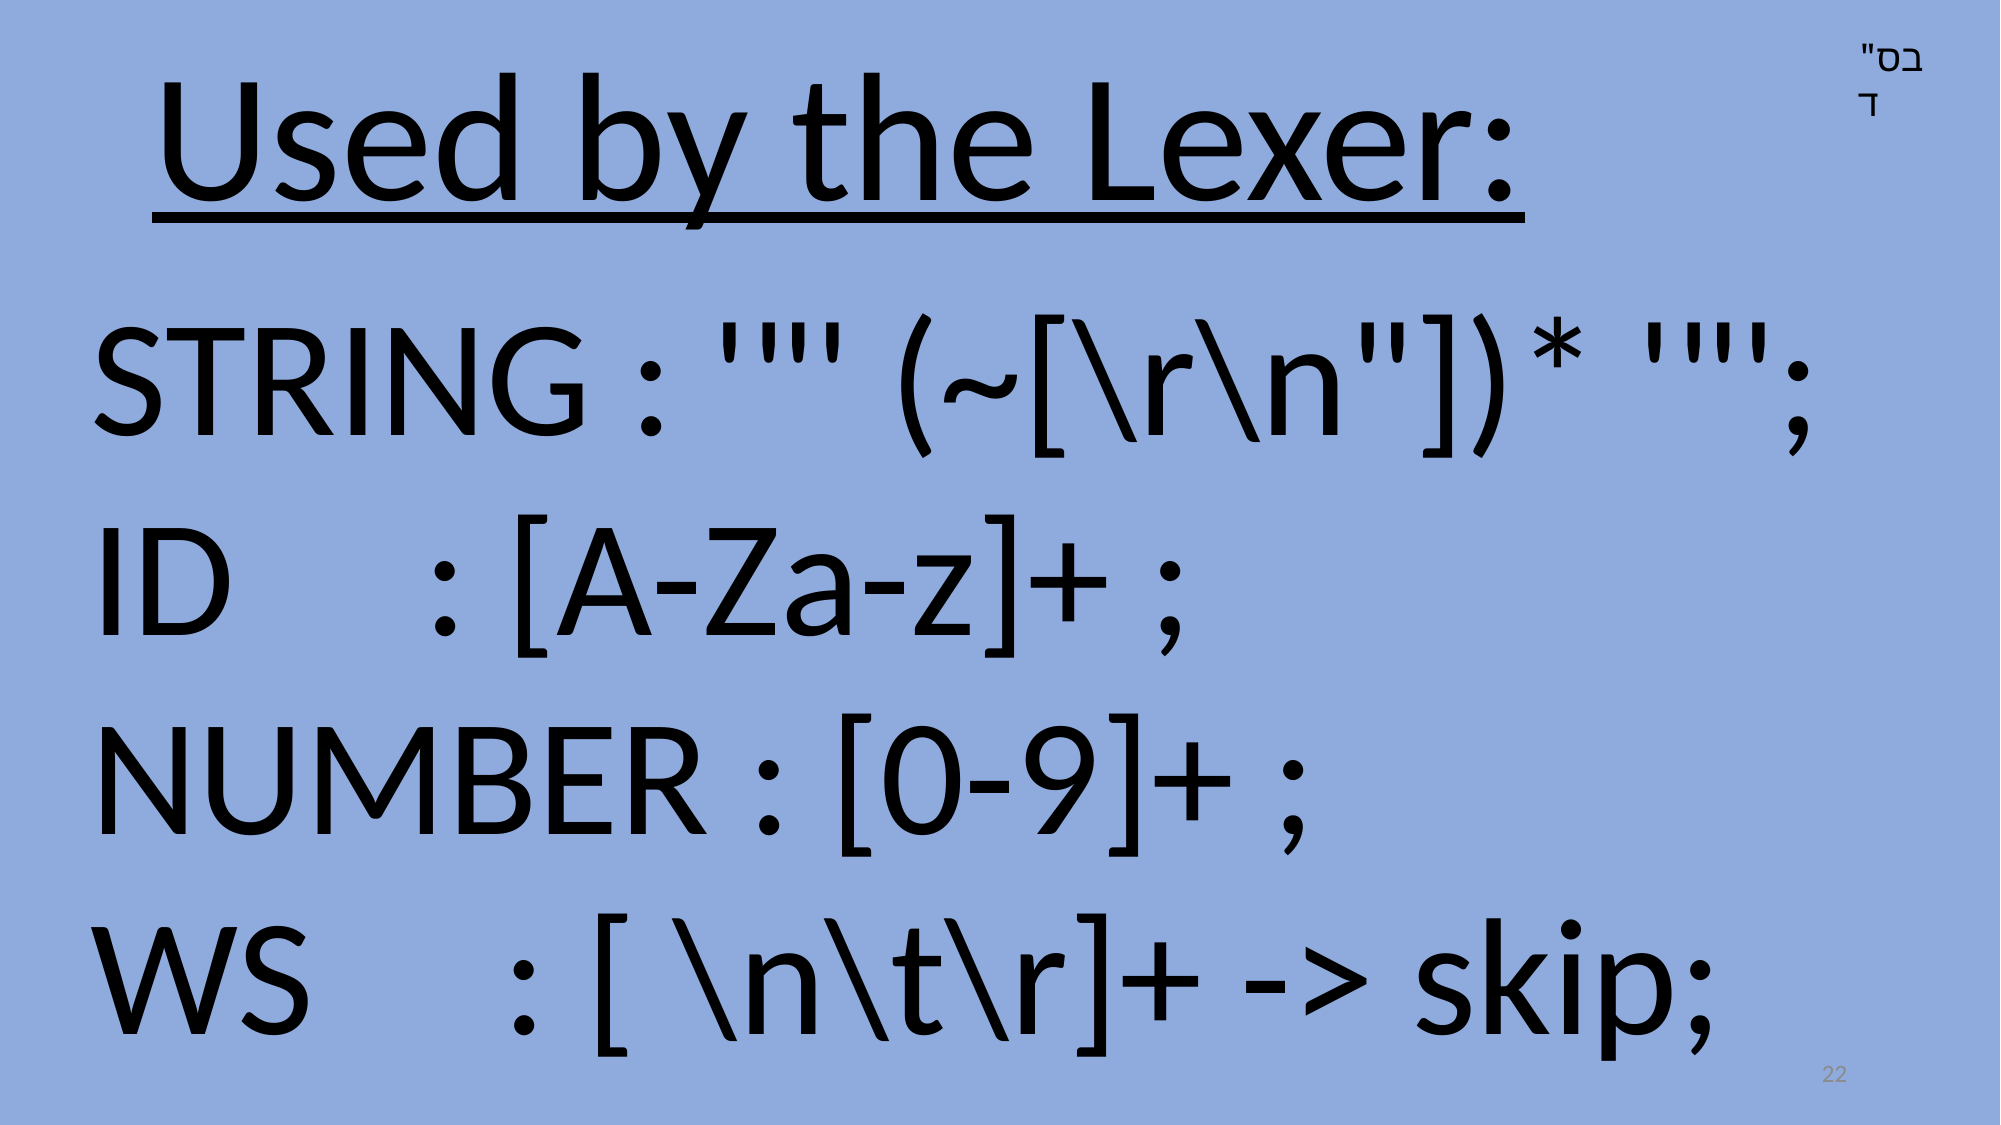

בס"ד
# Used by the Lexer:
STRING : '"' (~[\r\n"])* '"';
ID     : [A-Za-z]+ ;
NUMBER : [0-9]+ ;
WS     : [ \n\t\r]+ -> skip;
22